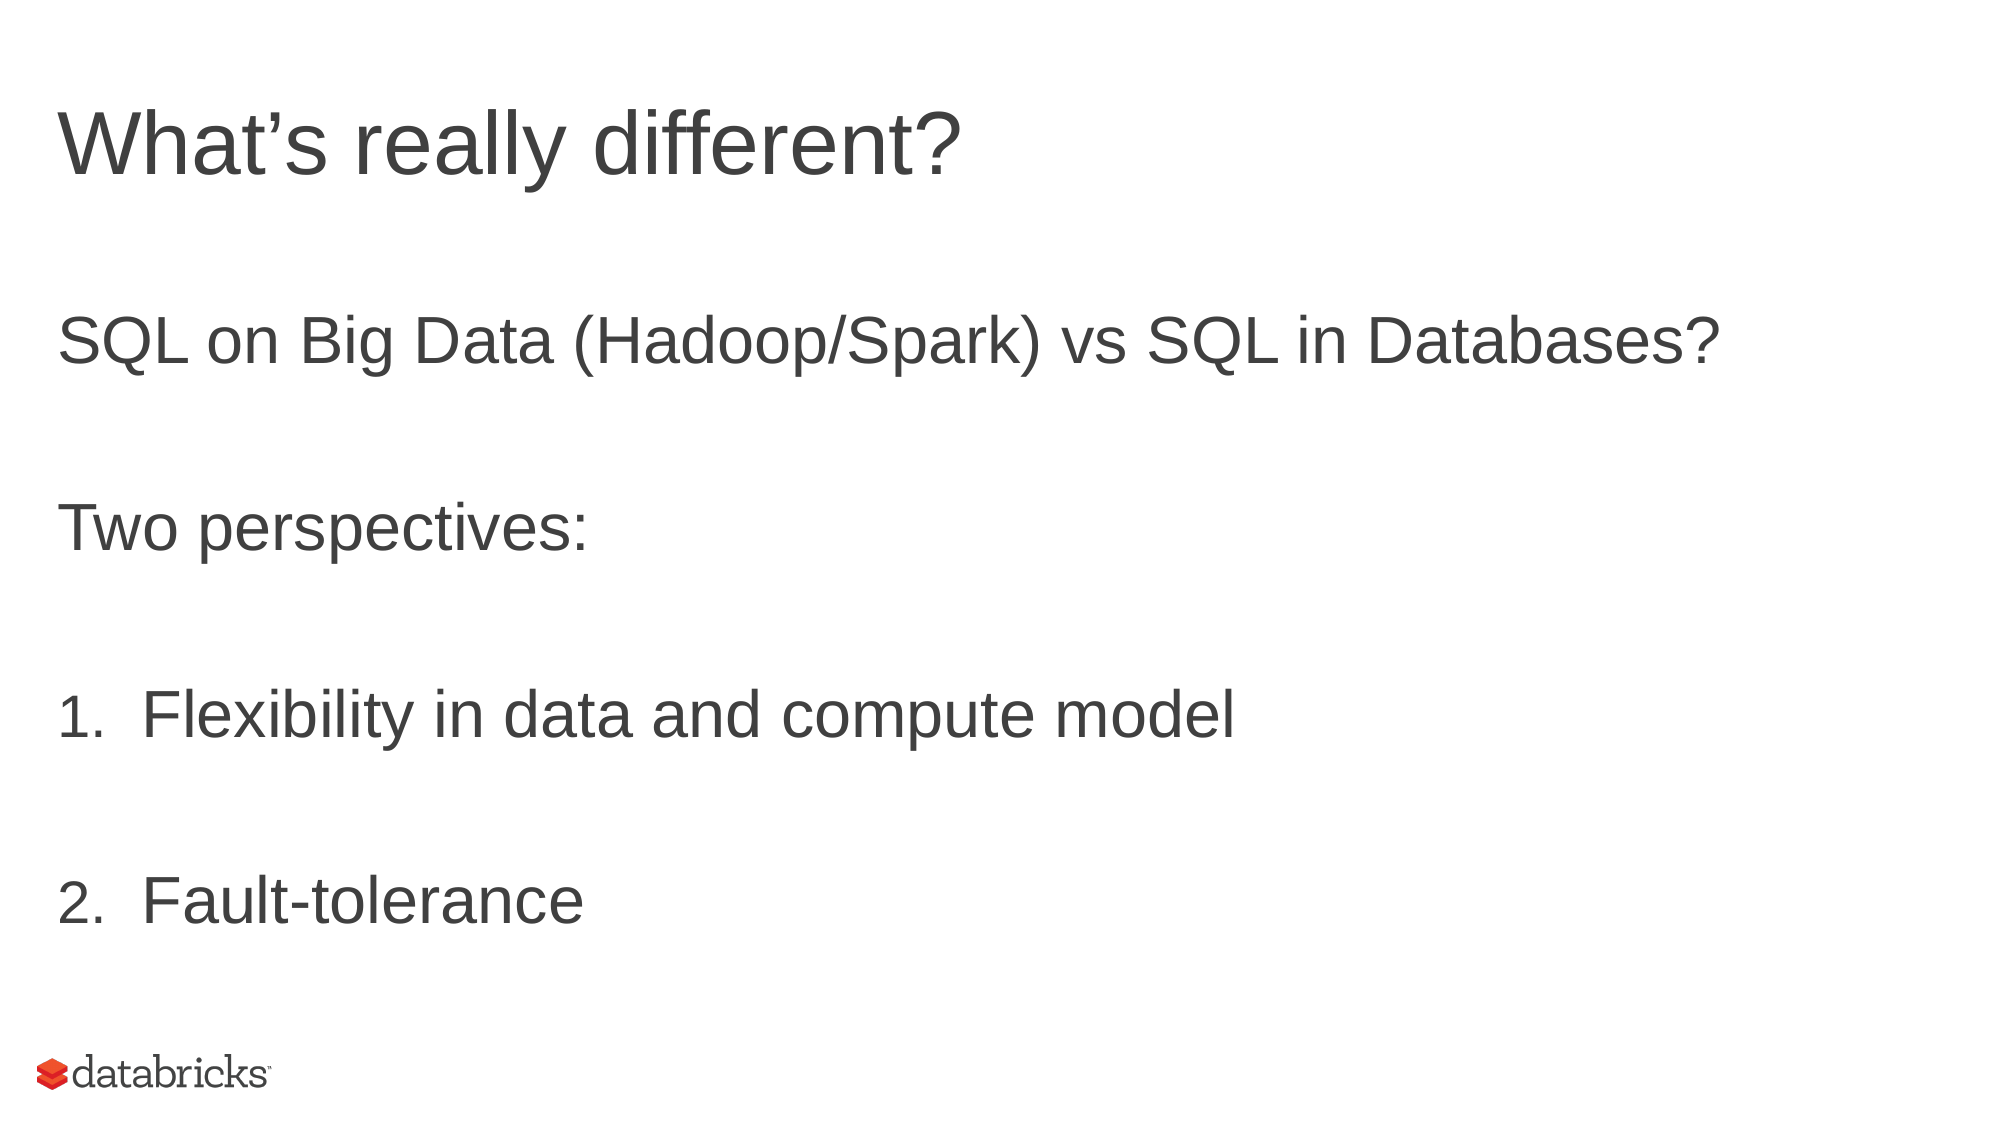

# What’s really different?
SQL on Big Data (Hadoop/Spark) vs SQL in Databases?

Two perspectives:

Flexibility in data and compute model

Fault-tolerance